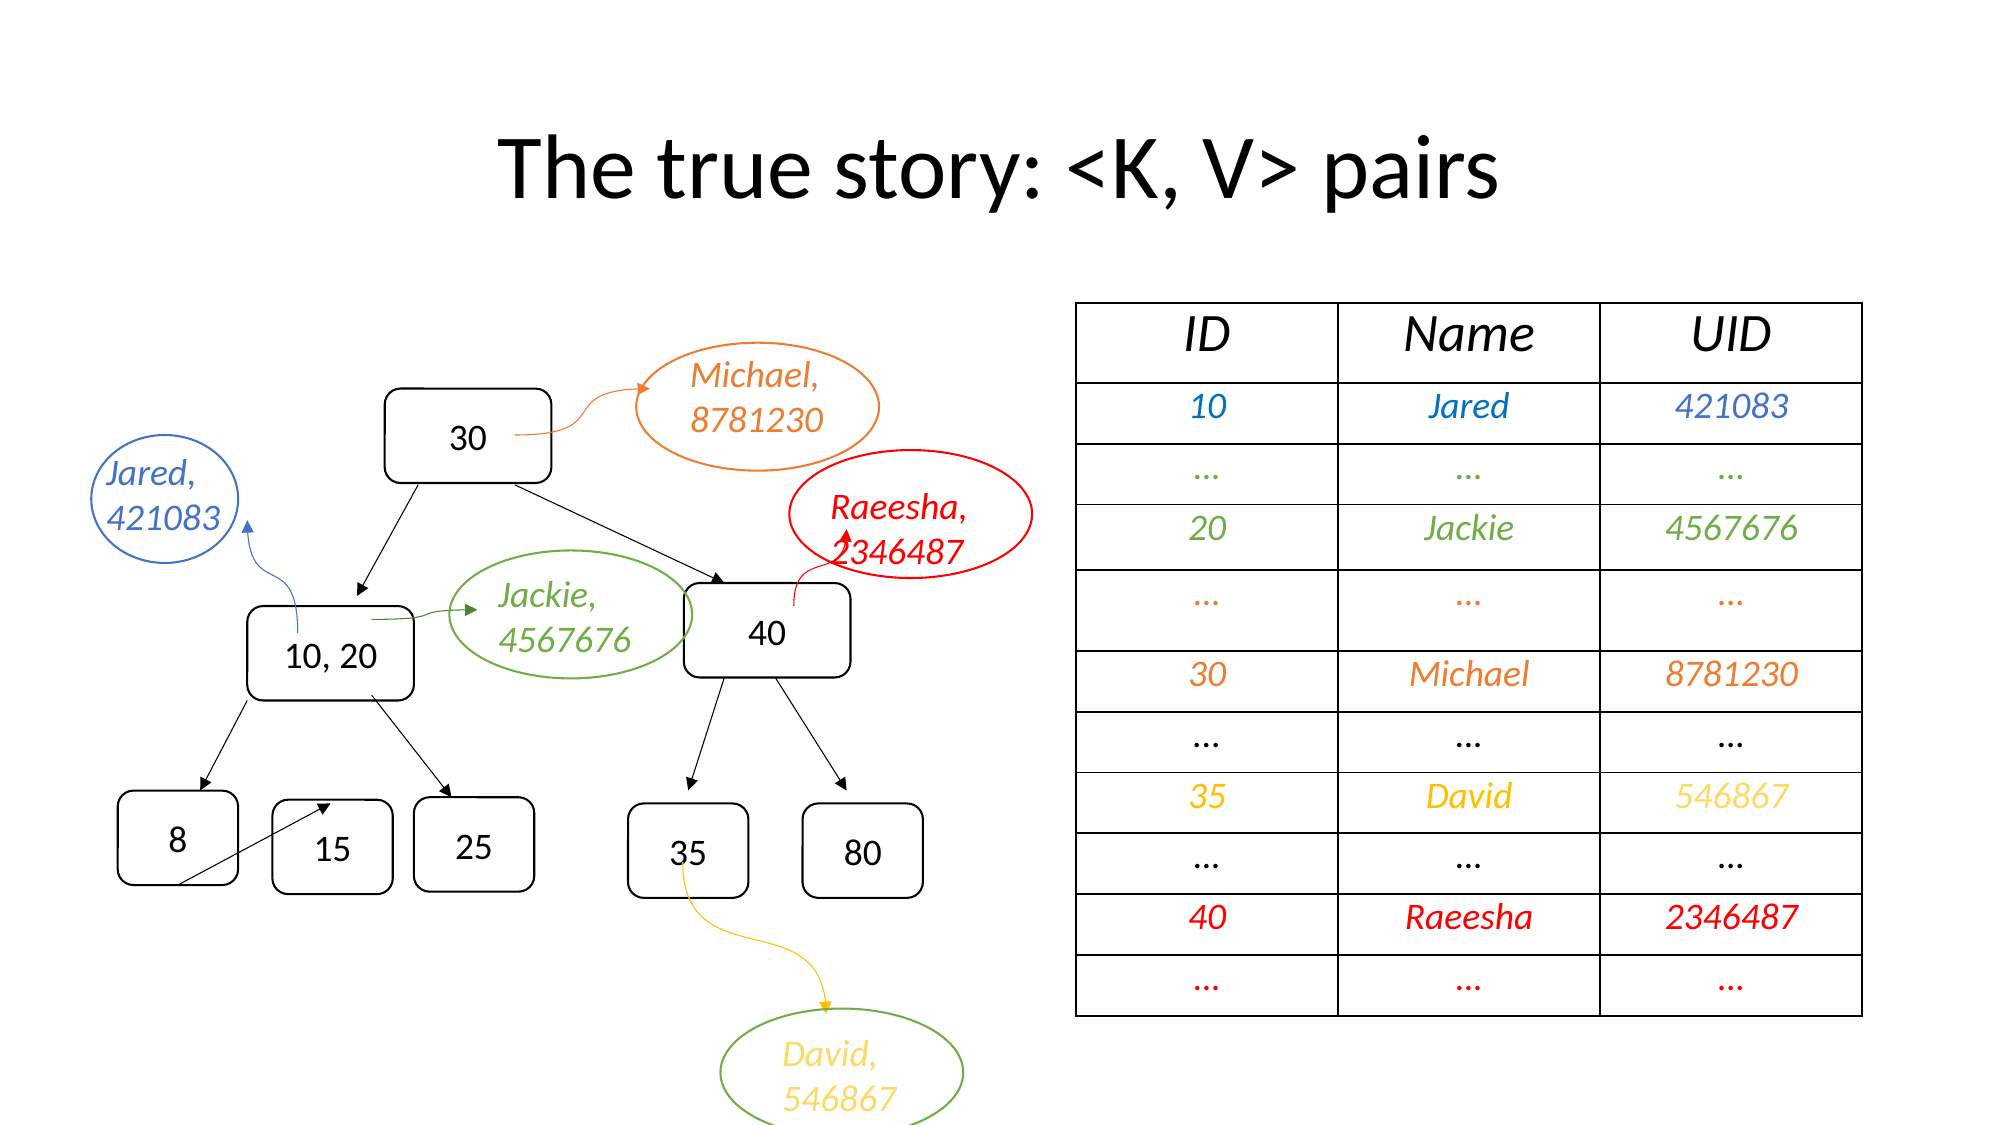

# The true story: <K, V> pairs
| ID | Name | UID |
| --- | --- | --- |
| 10 | Jared | 421083 |
| … | … | … |
| 20 | Jackie | 4567676 |
| … | … | … |
| 30 | Michael | 8781230 |
| ... | … | … |
| 35 | David | 546867 |
| … | … | … |
| 40 | Raeesha | 2346487 |
| … | … | … |

Michael, 8781230
30

Jared, 421083

Raeesha, 2346487

Jackie, 4567676
40
10, 20
8
25
15
35
80

David, 546867